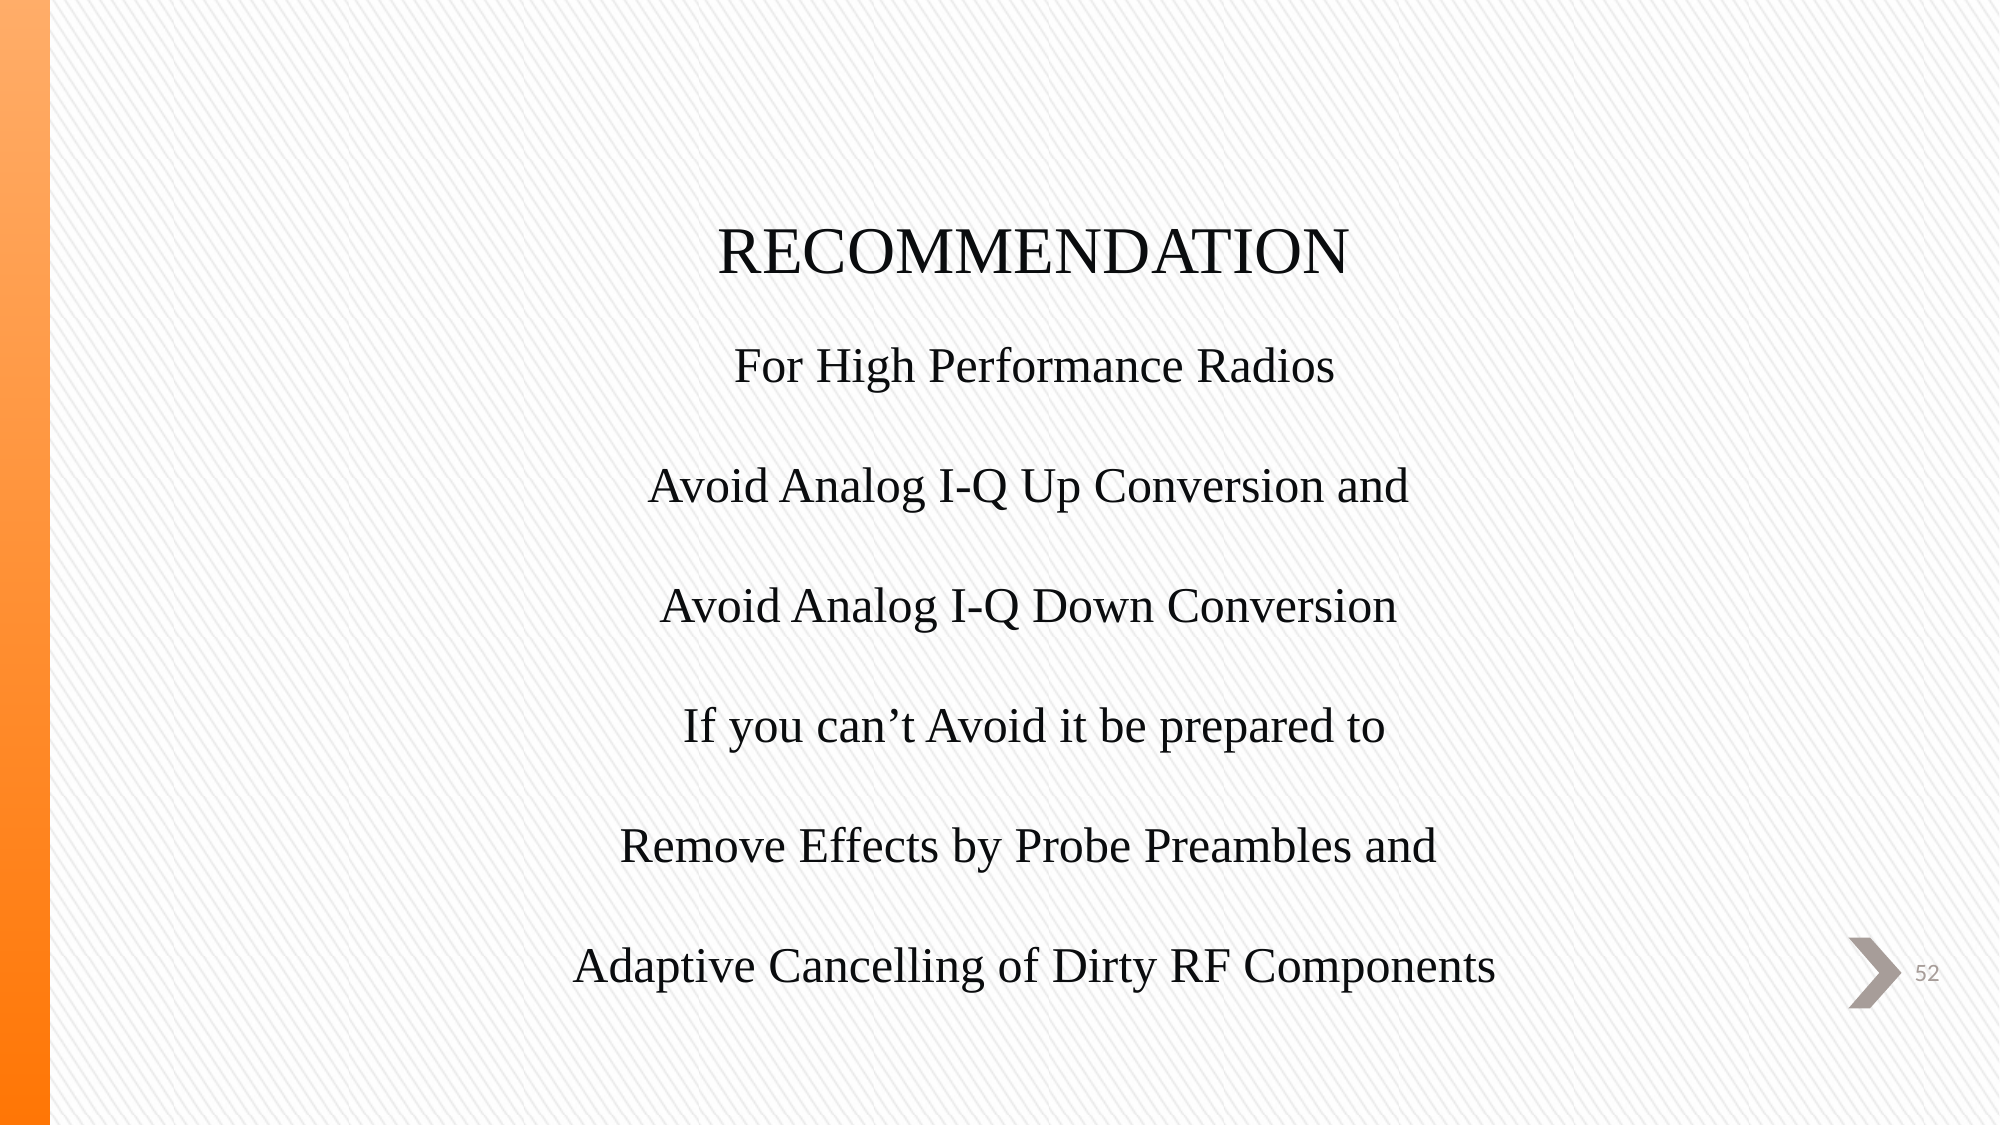

RECOMMENDATION
For High Performance Radios

Avoid Analog I-Q Up Conversion and

Avoid Analog I-Q Down Conversion

If you can’t Avoid it be prepared to

Remove Effects by Probe Preambles and

Adaptive Cancelling of Dirty RF Components
52